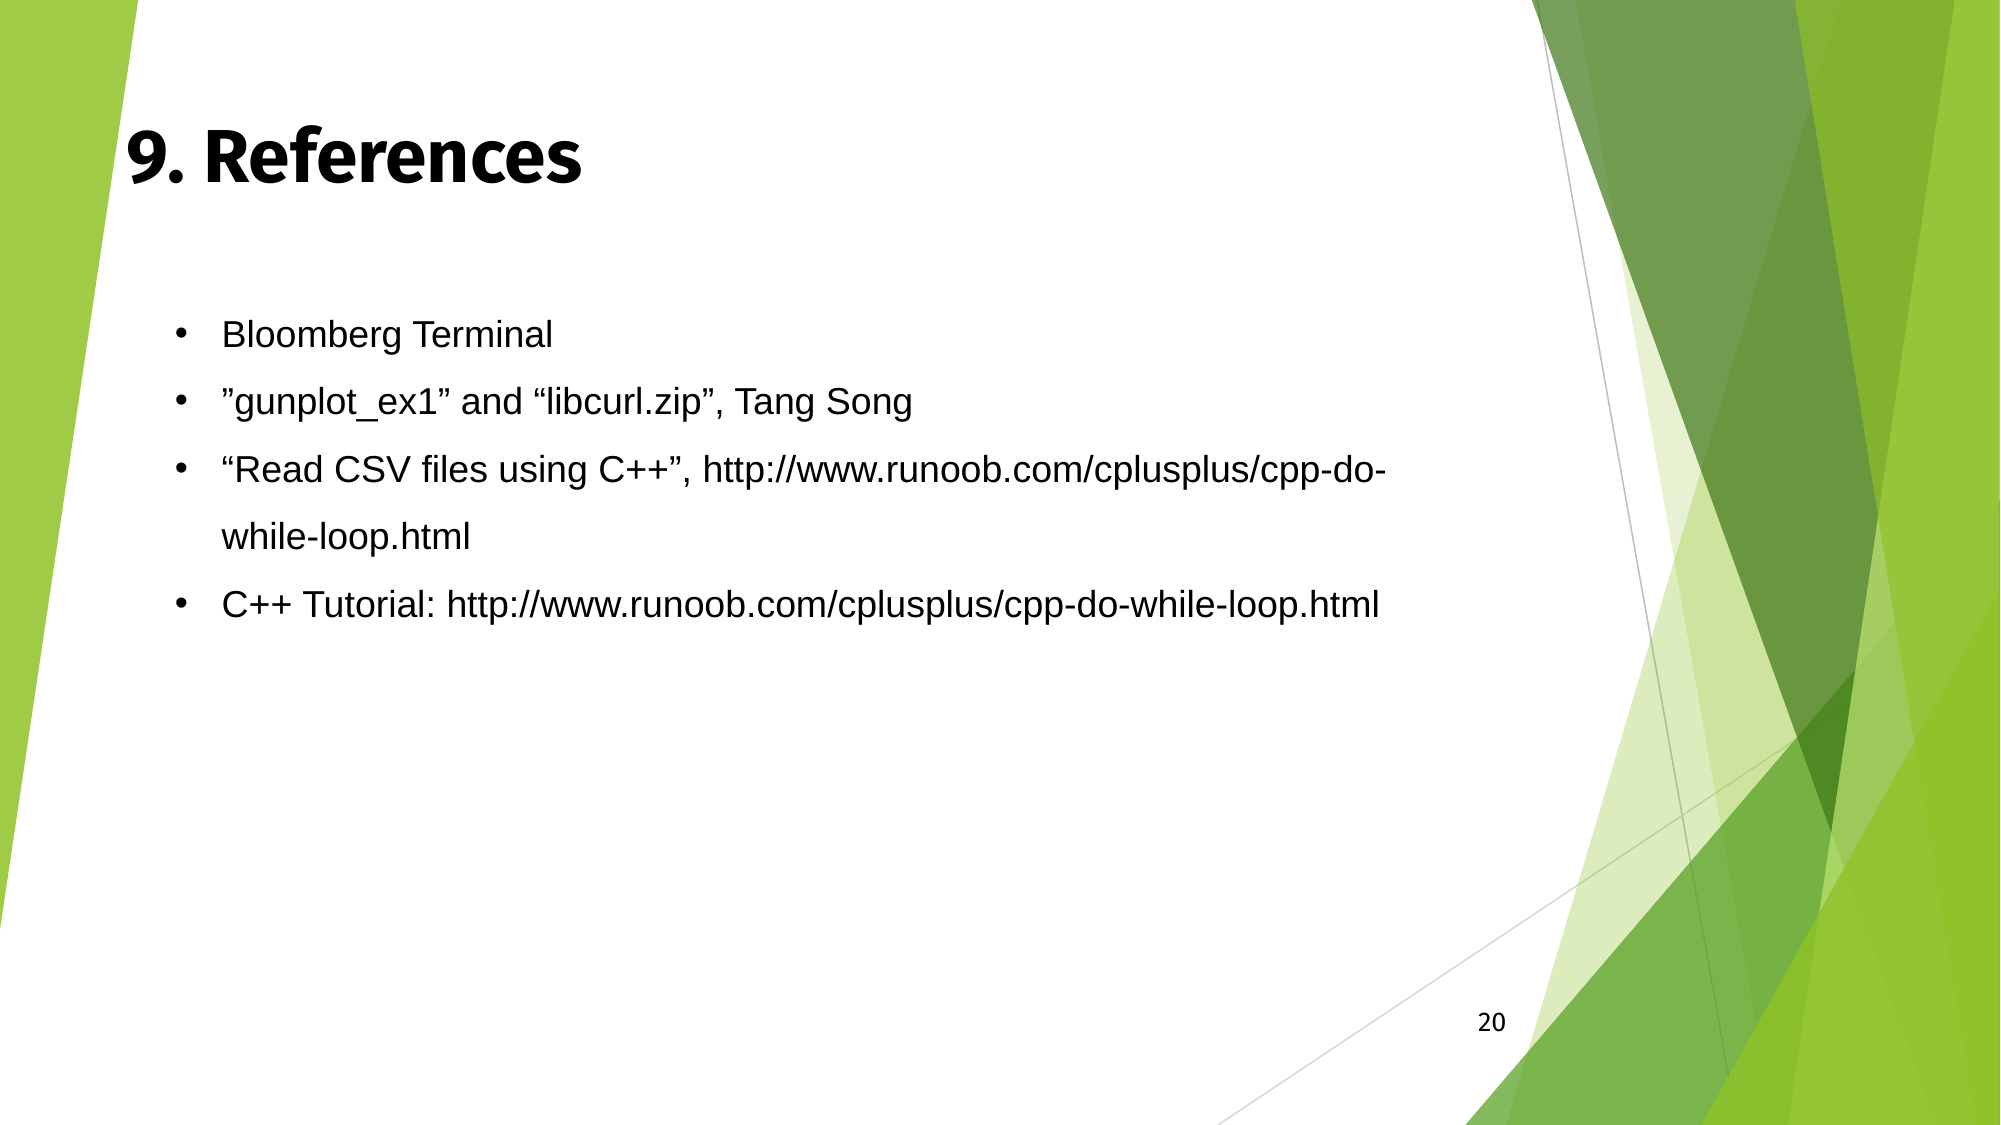

9. References
Bloomberg Terminal
”gunplot_ex1” and “libcurl.zip”, Tang Song
“Read CSV files using C++”, http://www.runoob.com/cplusplus/cpp-do-while-loop.html
C++ Tutorial: http://www.runoob.com/cplusplus/cpp-do-while-loop.html
20